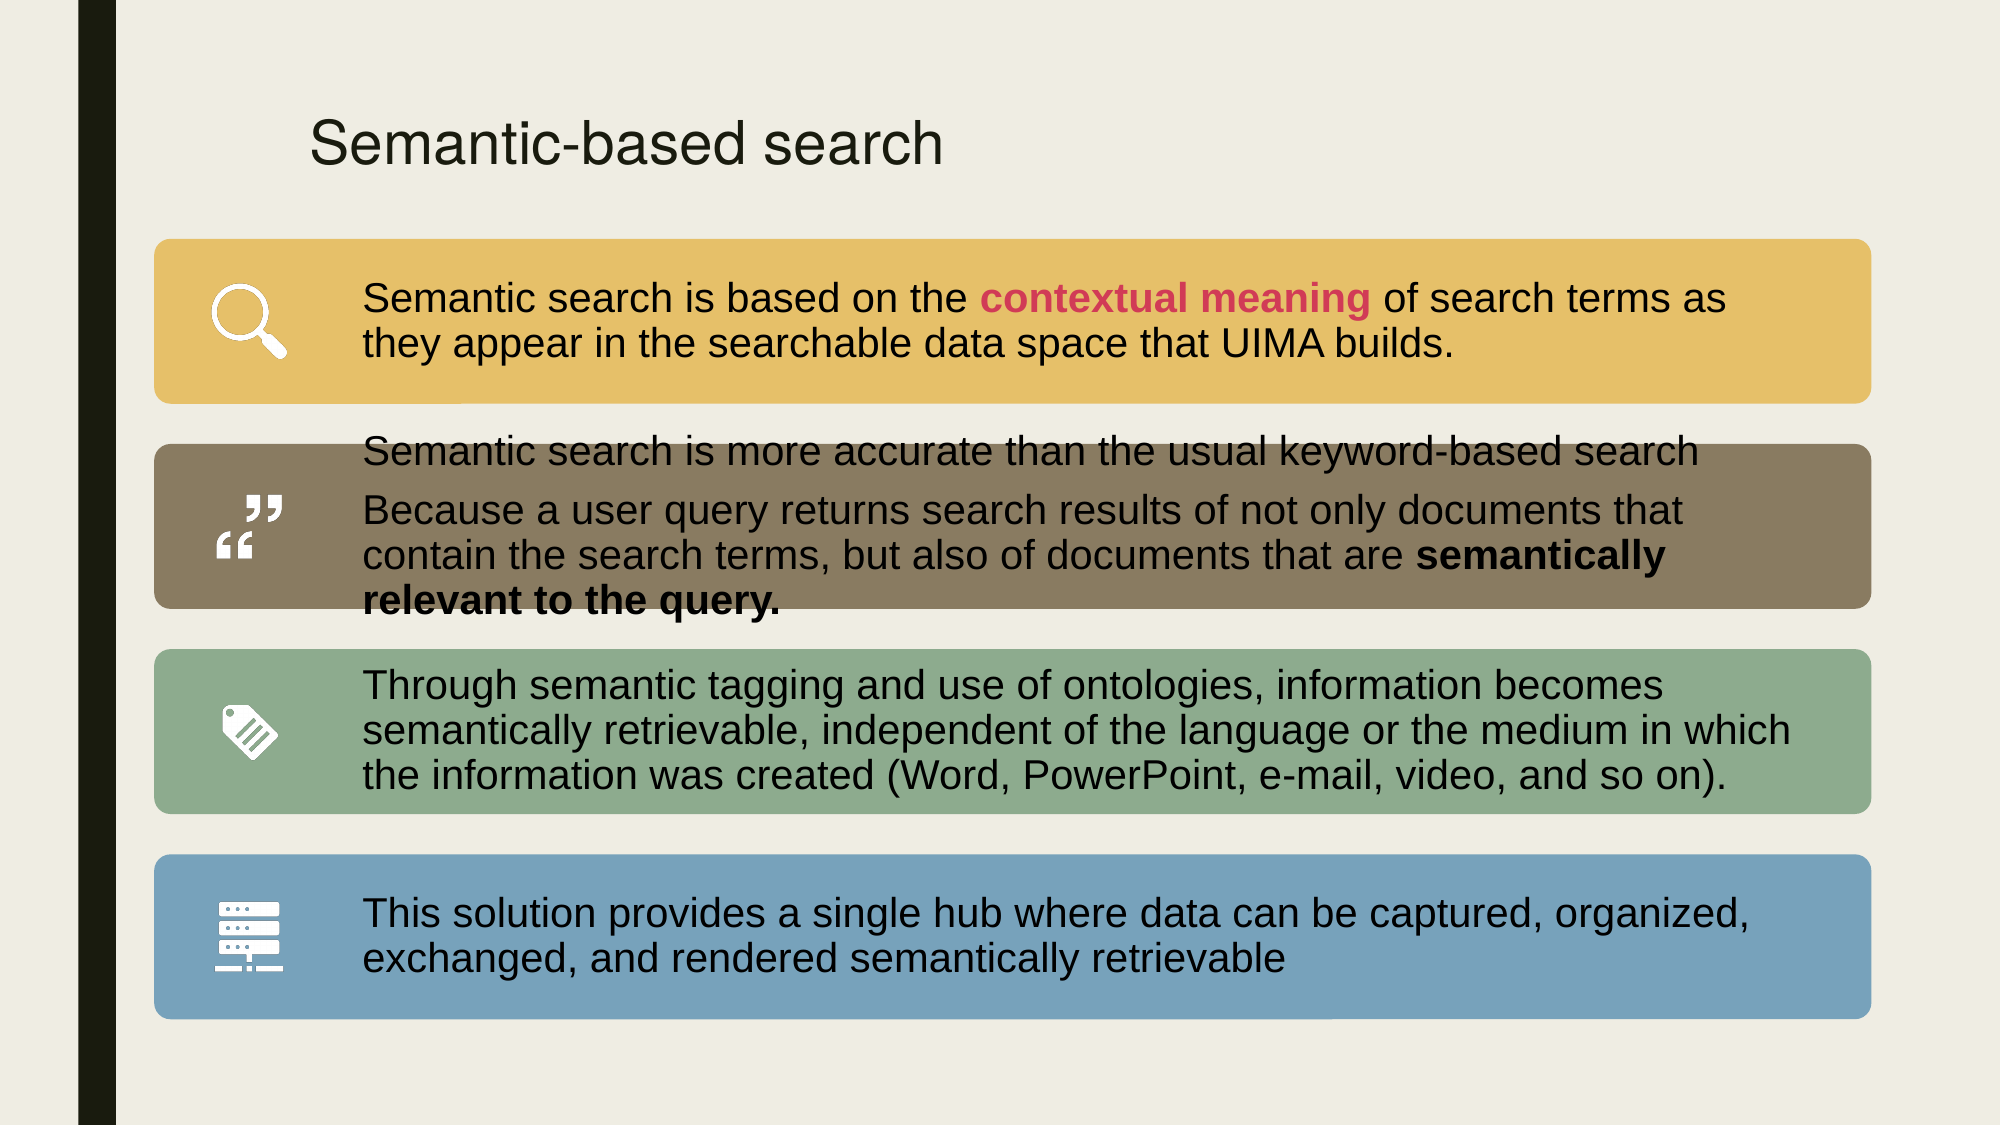

# Semantic-based search
Semantic search is based on the contextual meaning of search terms as they appear in the searchable data space that UIMA builds.
Semantic search is more accurate than the usual keyword-based search
Because a user query returns search results of not only documents that contain the search terms, but also of documents that are semantically relevant to the query.
Through semantic tagging and use of ontologies, information becomes semantically retrievable, independent of the language or the medium in which the information was created (Word, PowerPoint, e-mail, video, and so on).
This solution provides a single hub where data can be captured, organized, exchanged, and rendered semantically retrievable